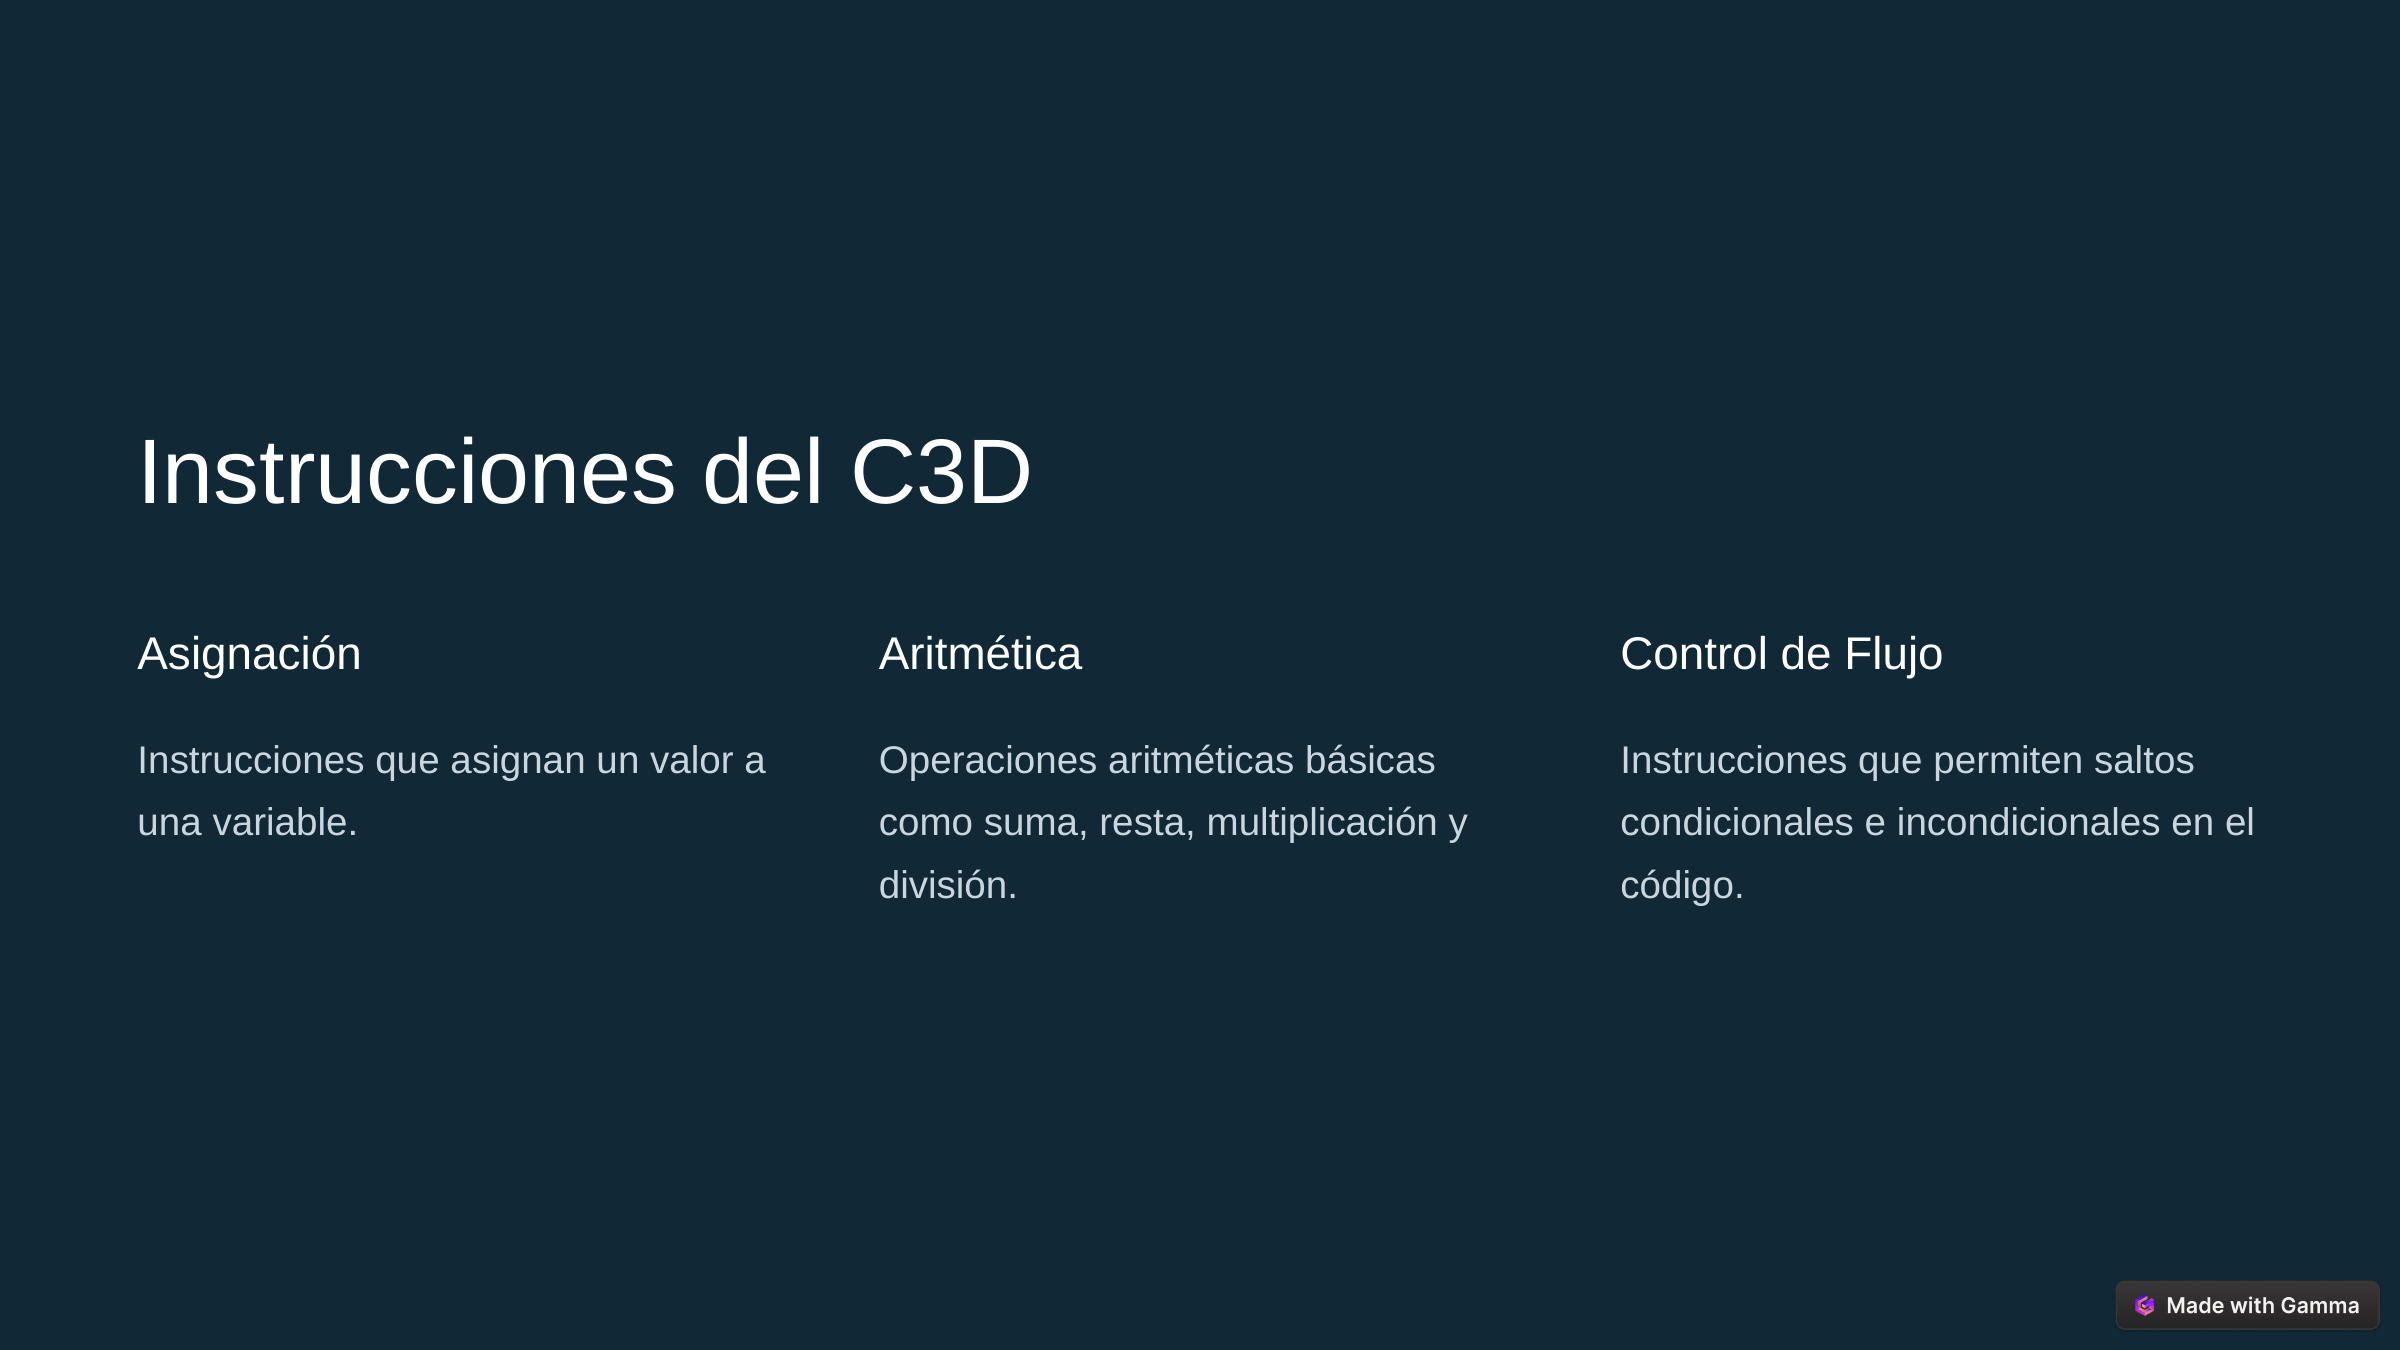

Instrucciones del C3D
Asignación
Aritmética
Control de Flujo
Instrucciones que asignan un valor a una variable.
Operaciones aritméticas básicas como suma, resta, multiplicación y división.
Instrucciones que permiten saltos condicionales e incondicionales en el código.